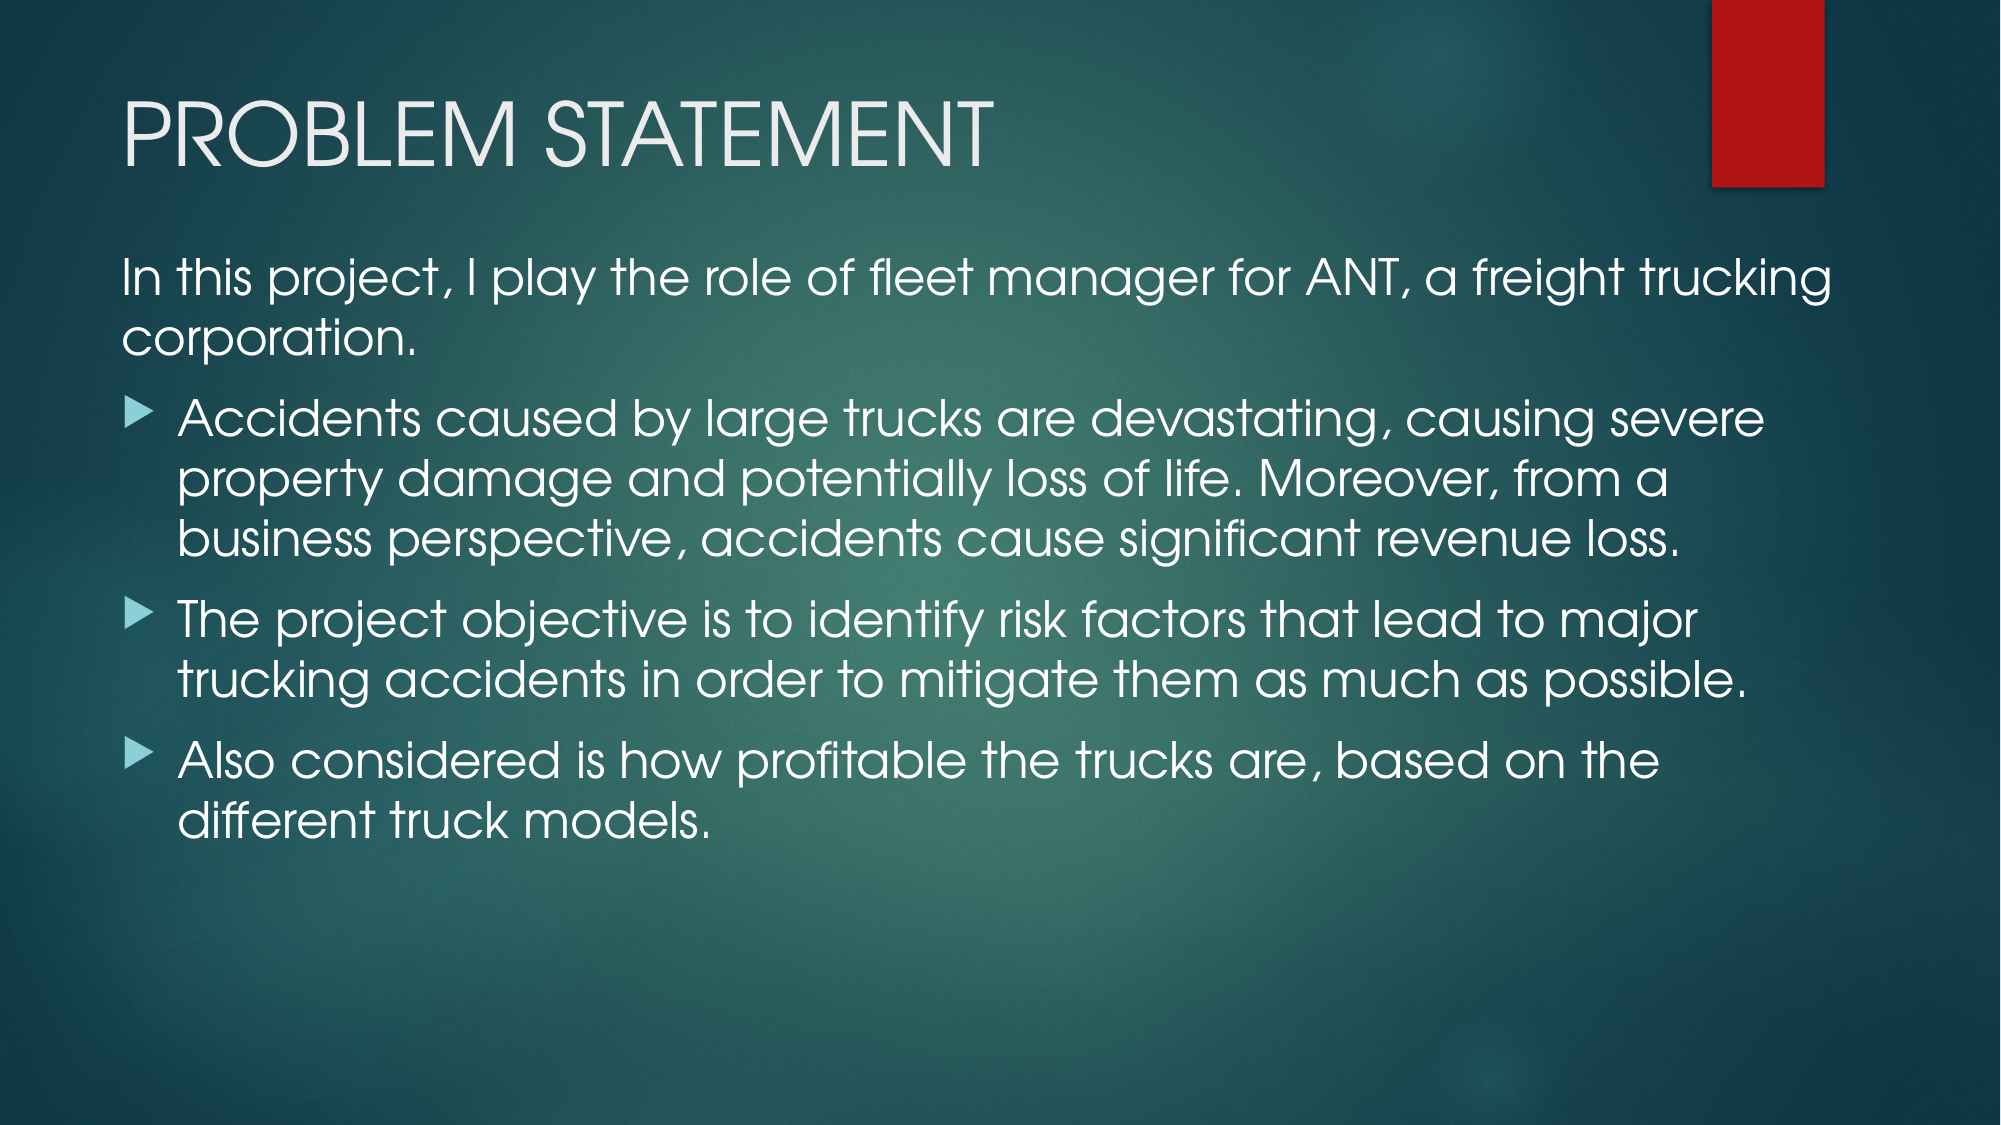

# PROBLEM STATEMENT
In this project, I play the role of fleet manager for ANT, a freight trucking corporation.
Accidents caused by large trucks are devastating, causing severe property damage and potentially loss of life. Moreover, from a business perspective, accidents cause significant revenue loss.
The project objective is to identify risk factors that lead to major trucking accidents in order to mitigate them as much as possible.
Also considered is how profitable the trucks are, based on the different truck models.